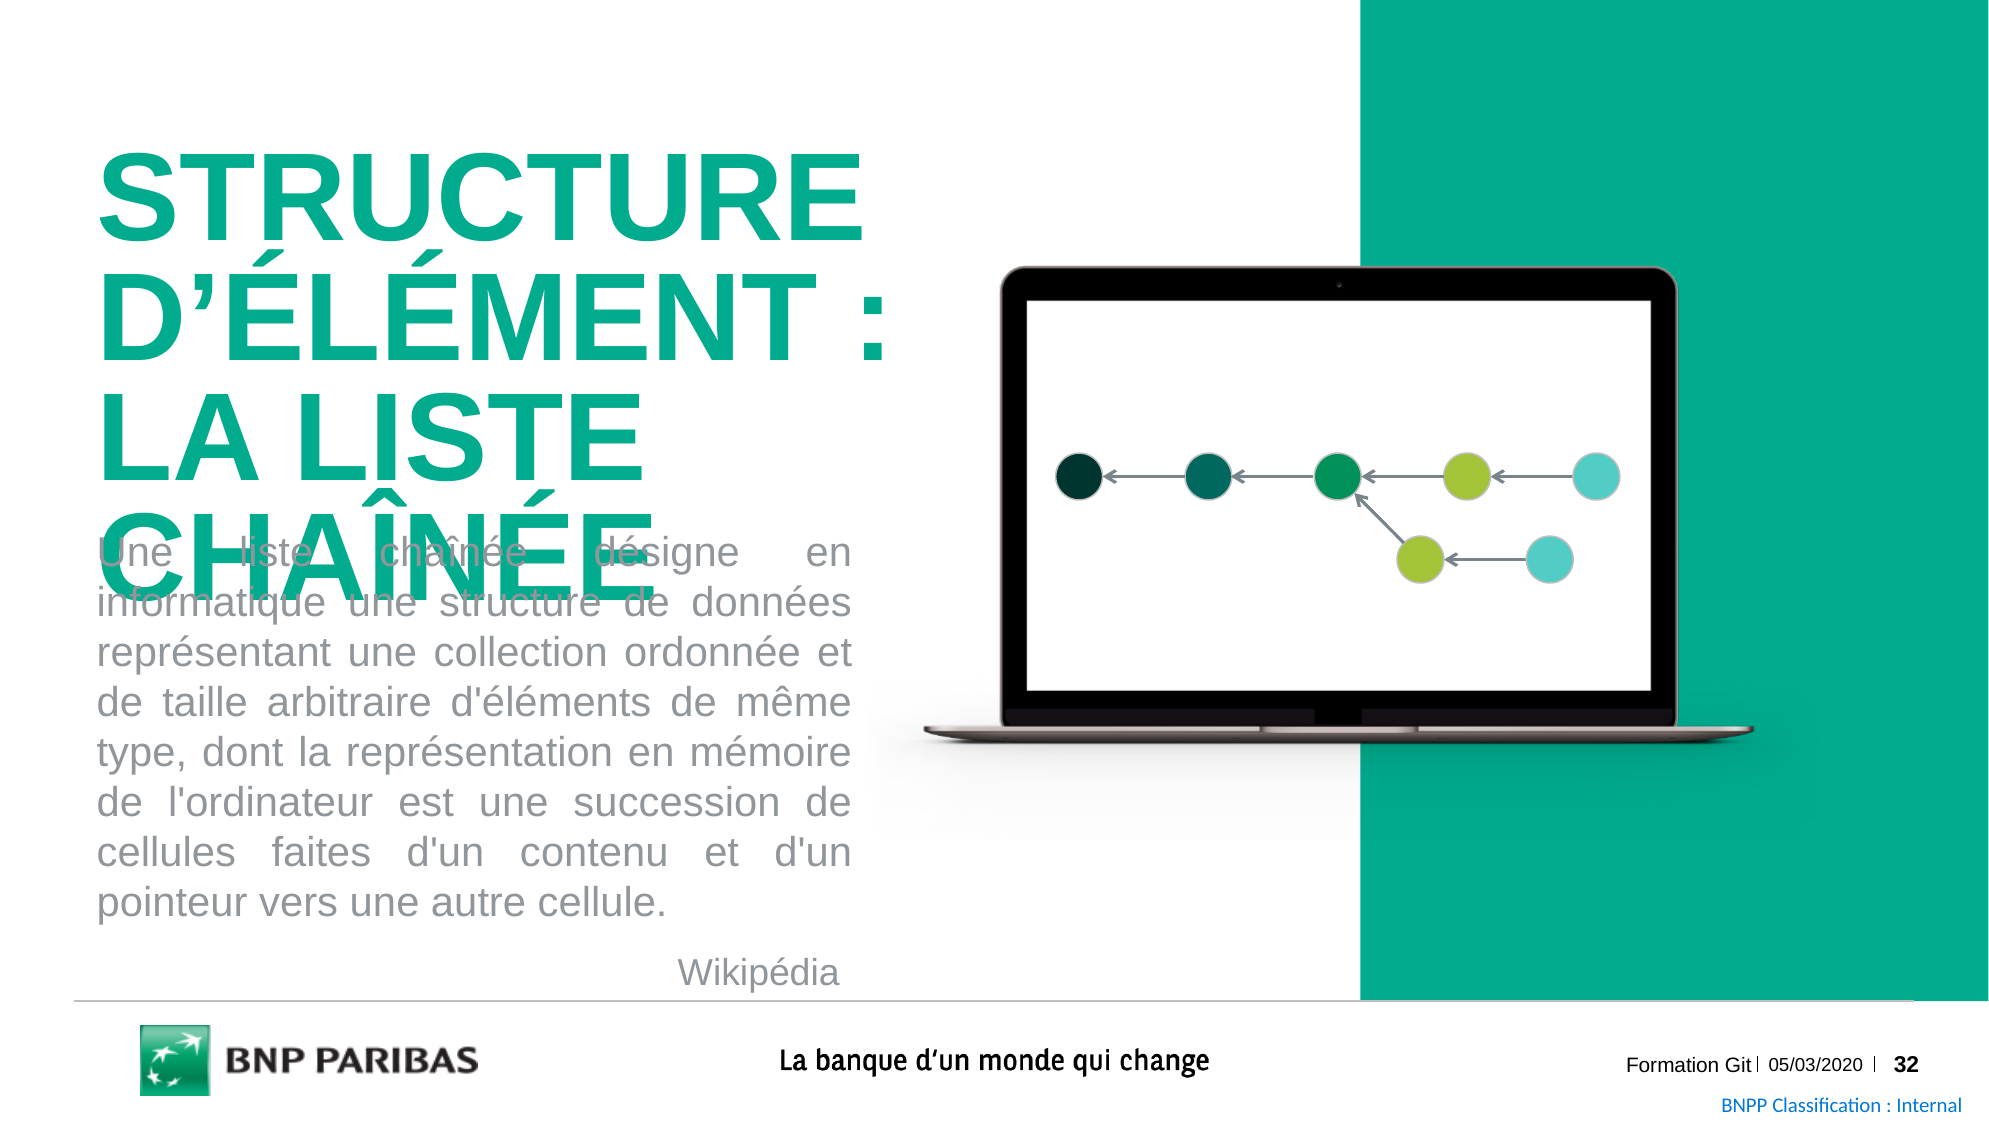

Structure d’élément : La liste chaînée

Une liste chaînée désigne en informatique une structure de données représentant une collection ordonnée et de taille arbitraire d'éléments de même type, dont la représentation en mémoire de l'ordinateur est une succession de cellules faites d'un contenu et d'un pointeur vers une autre cellule.

Wikipédia
Formation Git
05/03/2020
32